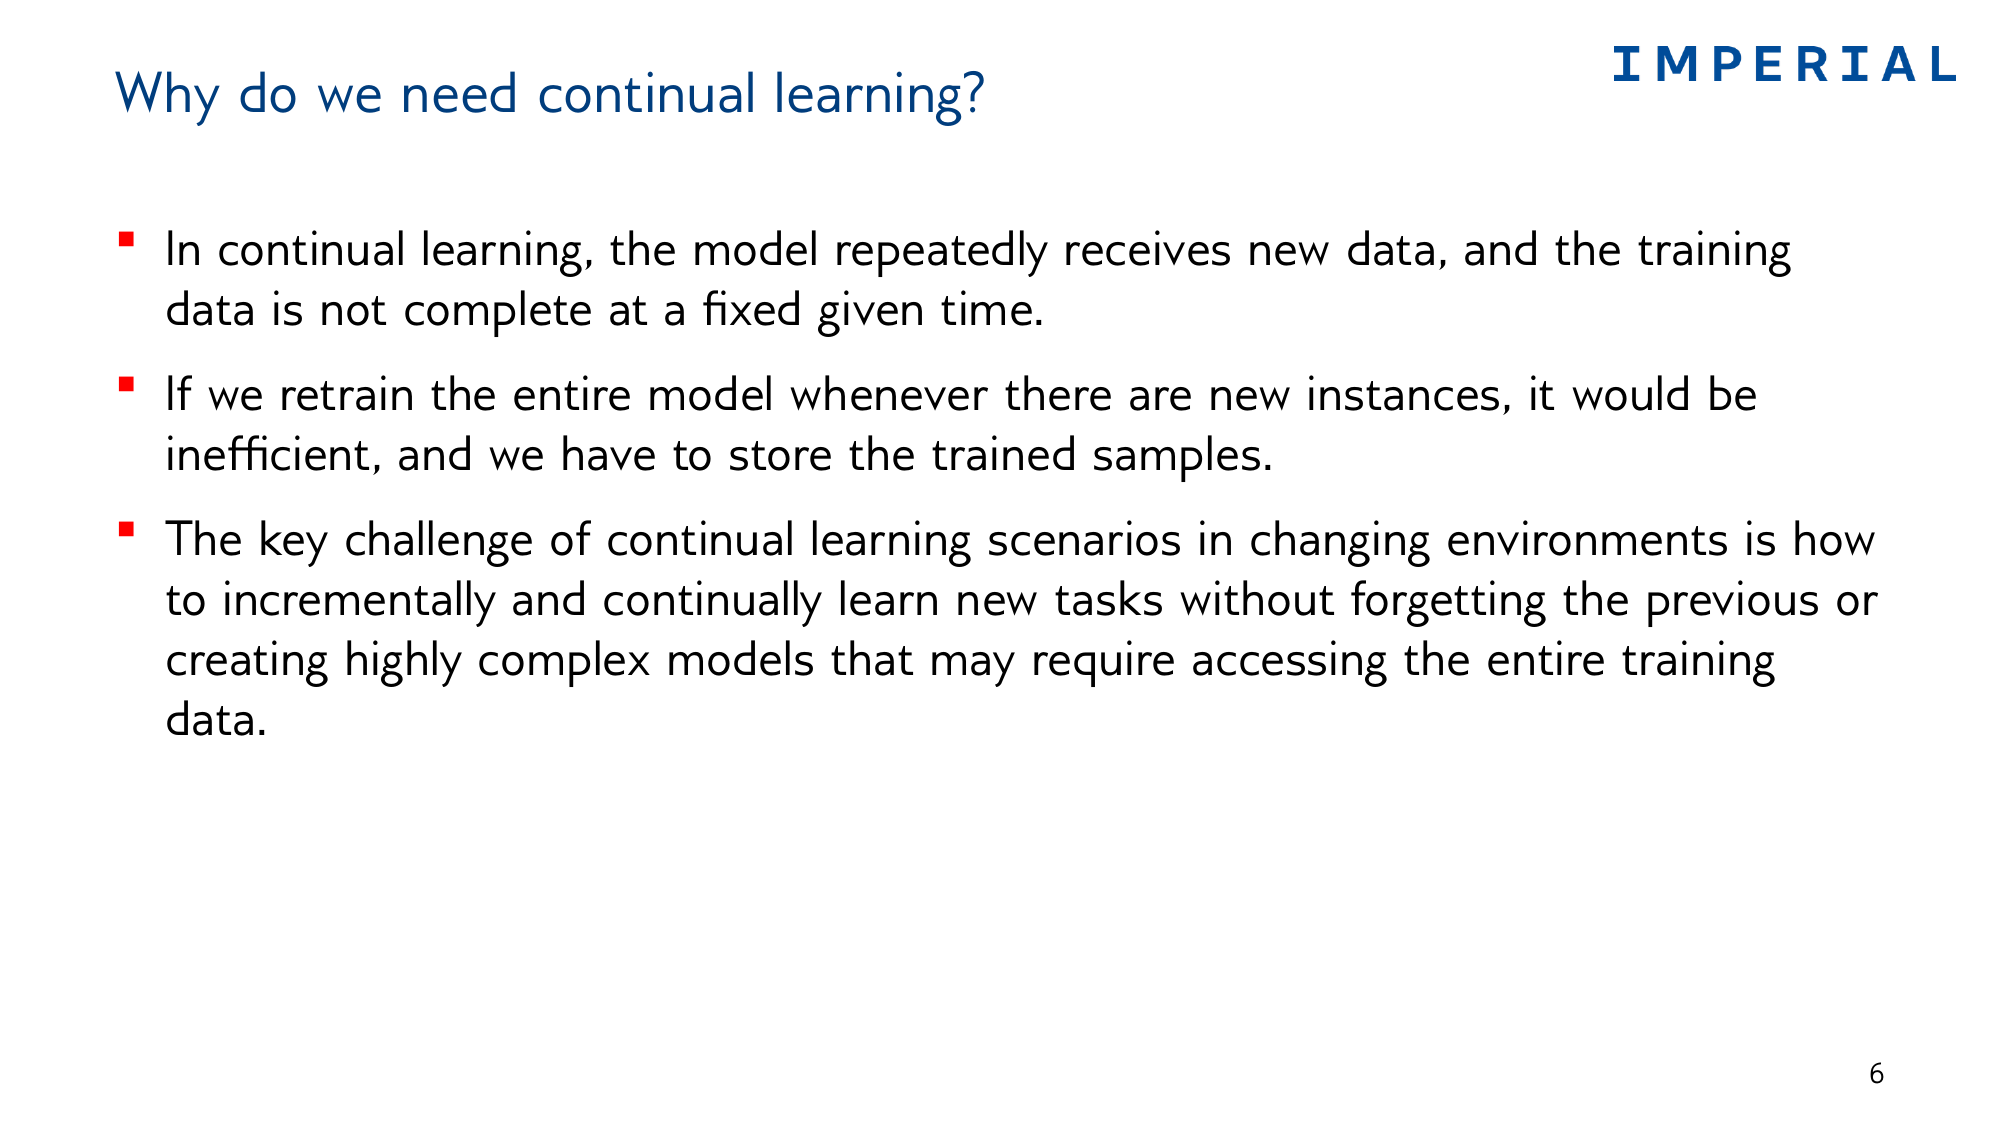

# Why do we need continual learning?
In continual learning, the model repeatedly receives new data, and the training data is not complete at a fixed given time.
If we retrain the entire model whenever there are new instances, it would be inefficient, and we have to store the trained samples.
The key challenge of continual learning scenarios in changing environments is how to incrementally and continually learn new tasks without forgetting the previous or creating highly complex models that may require accessing the entire training data.
6